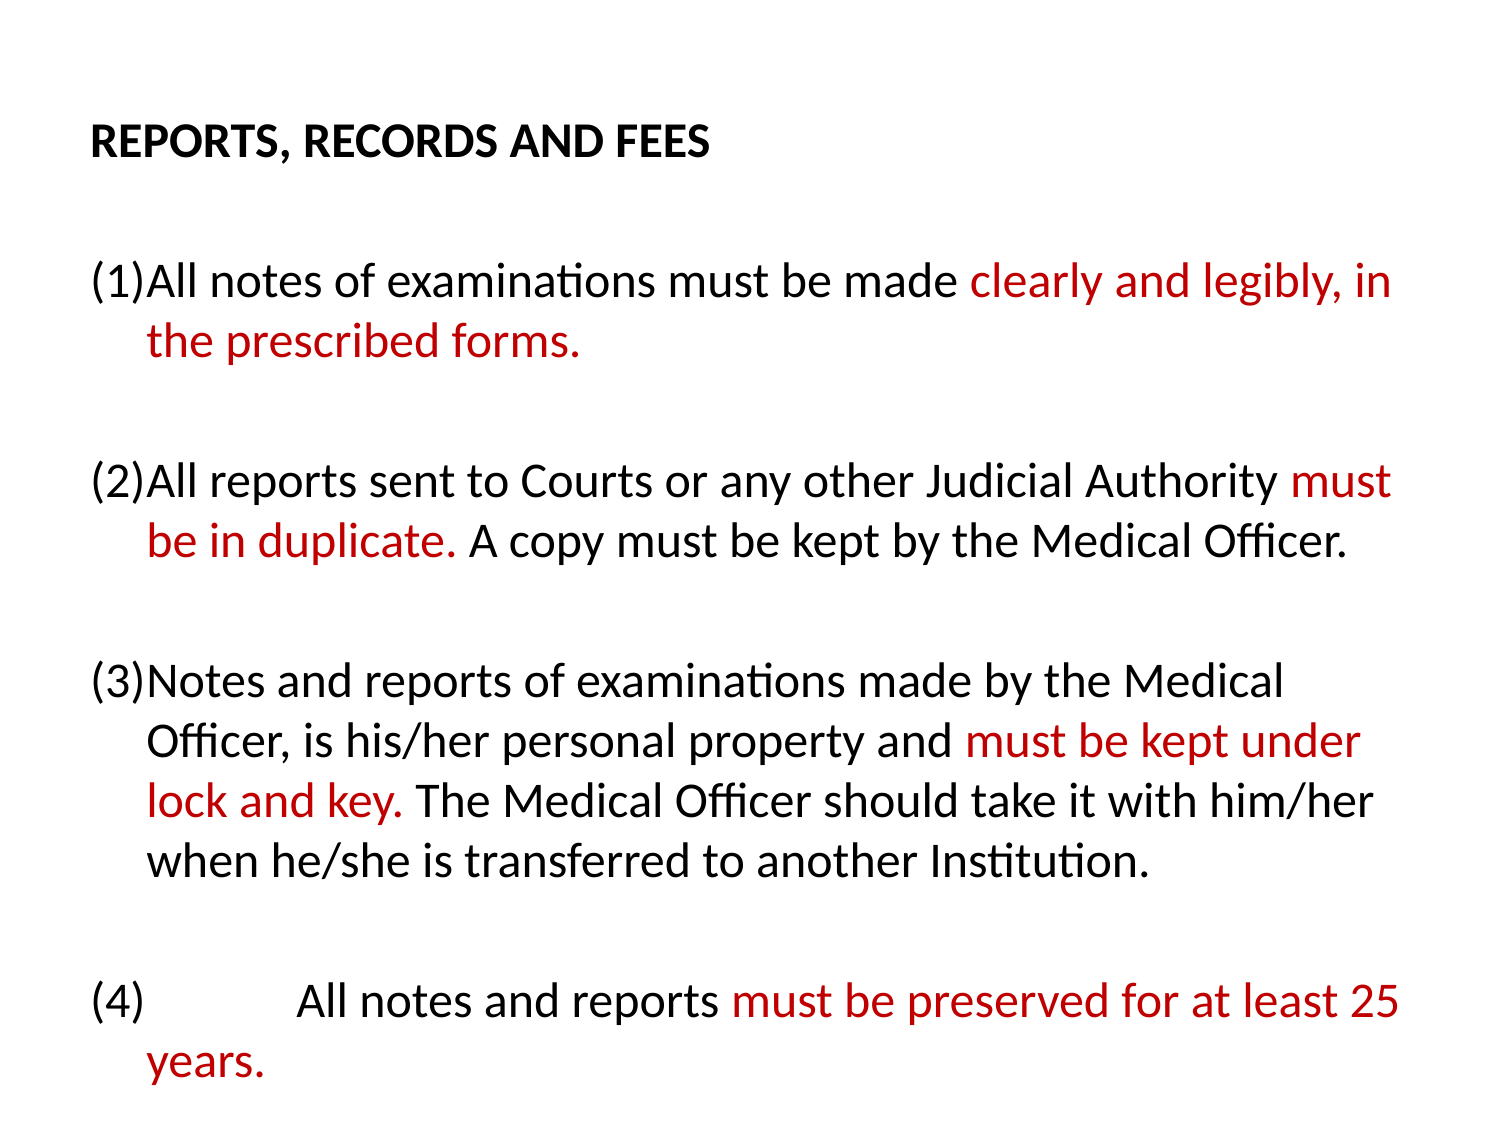

#
REPORTS, RECORDS AND FEES

(1)	All notes of examinations must be made clearly and legibly, in the prescribed forms.

(2)	All reports sent to Courts or any other Judicial Authority must be in duplicate. A copy must be kept by the Medical Officer.

(3)	Notes and reports of examinations made by the Medical Officer, is his/her personal property and must be kept under lock and key. The Medical Officer should take it with him/her when he/she is transferred to another Institution.

(4) 	All notes and reports must be preserved for at least 25 years.